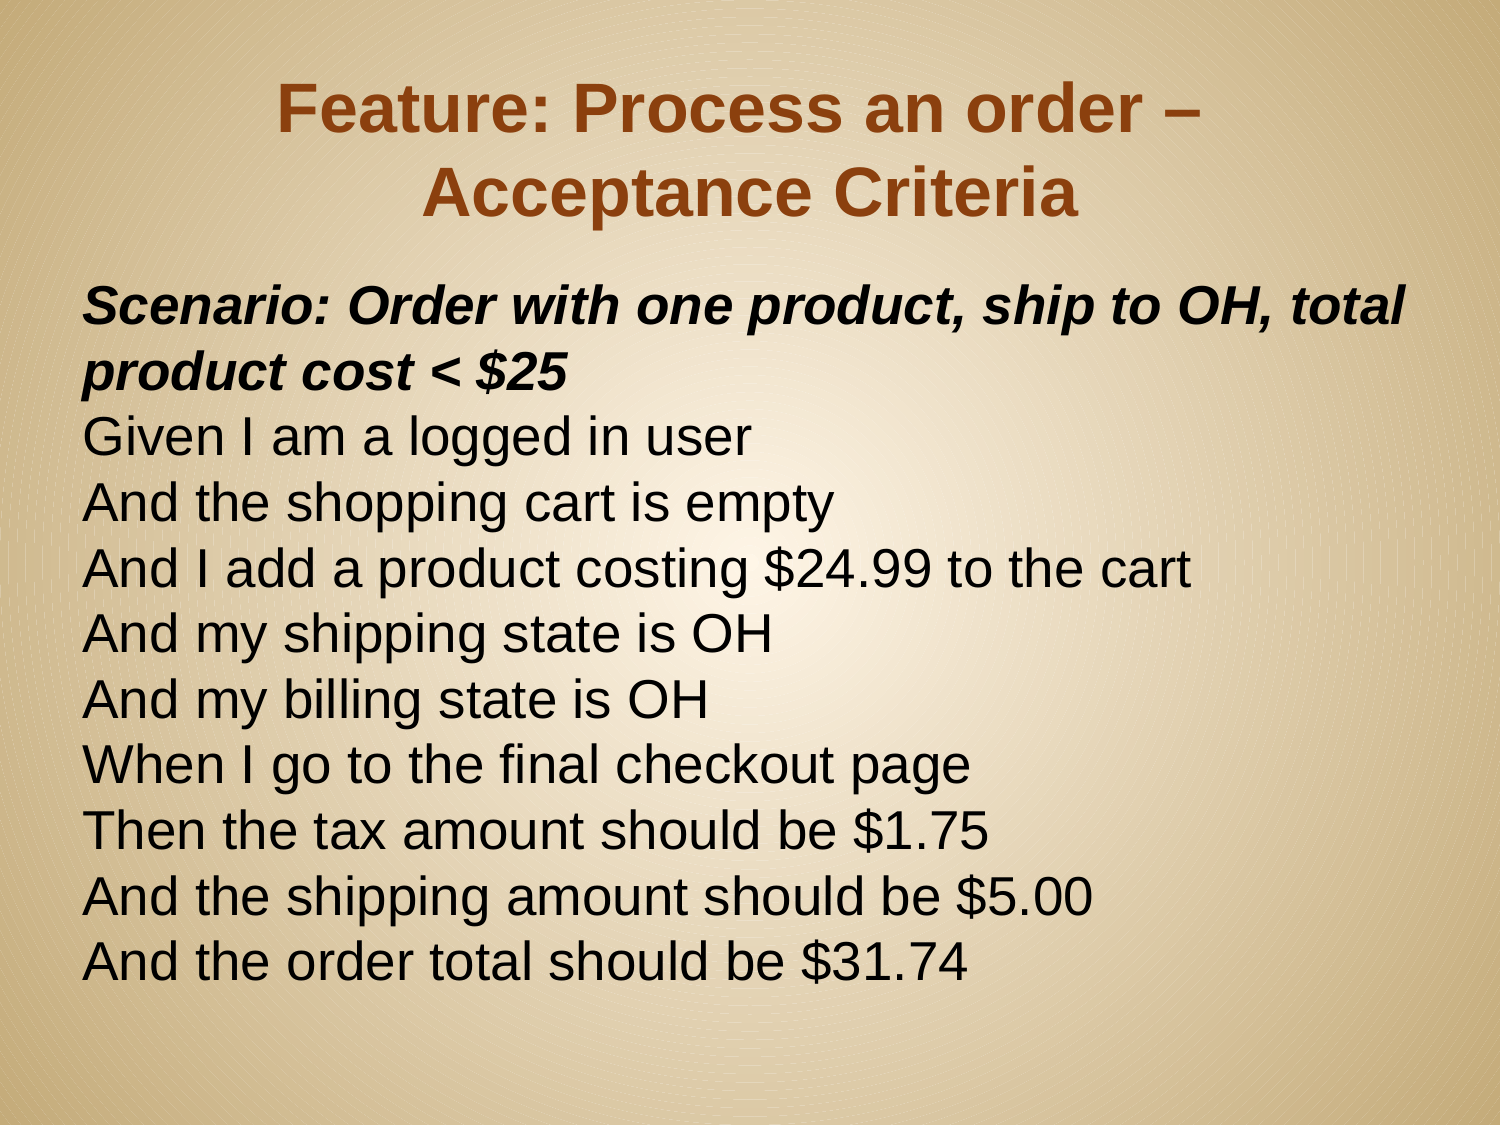

# Feature: Process an order – Acceptance Criteria
Scenario: Order with one product, ship to OH, total product cost < $25
Given I am a logged in user
And the shopping cart is empty
And I add a product costing $24.99 to the cart
And my shipping state is OH
And my billing state is OH
When I go to the final checkout page
Then the tax amount should be $1.75
And the shipping amount should be $5.00
And the order total should be $31.74